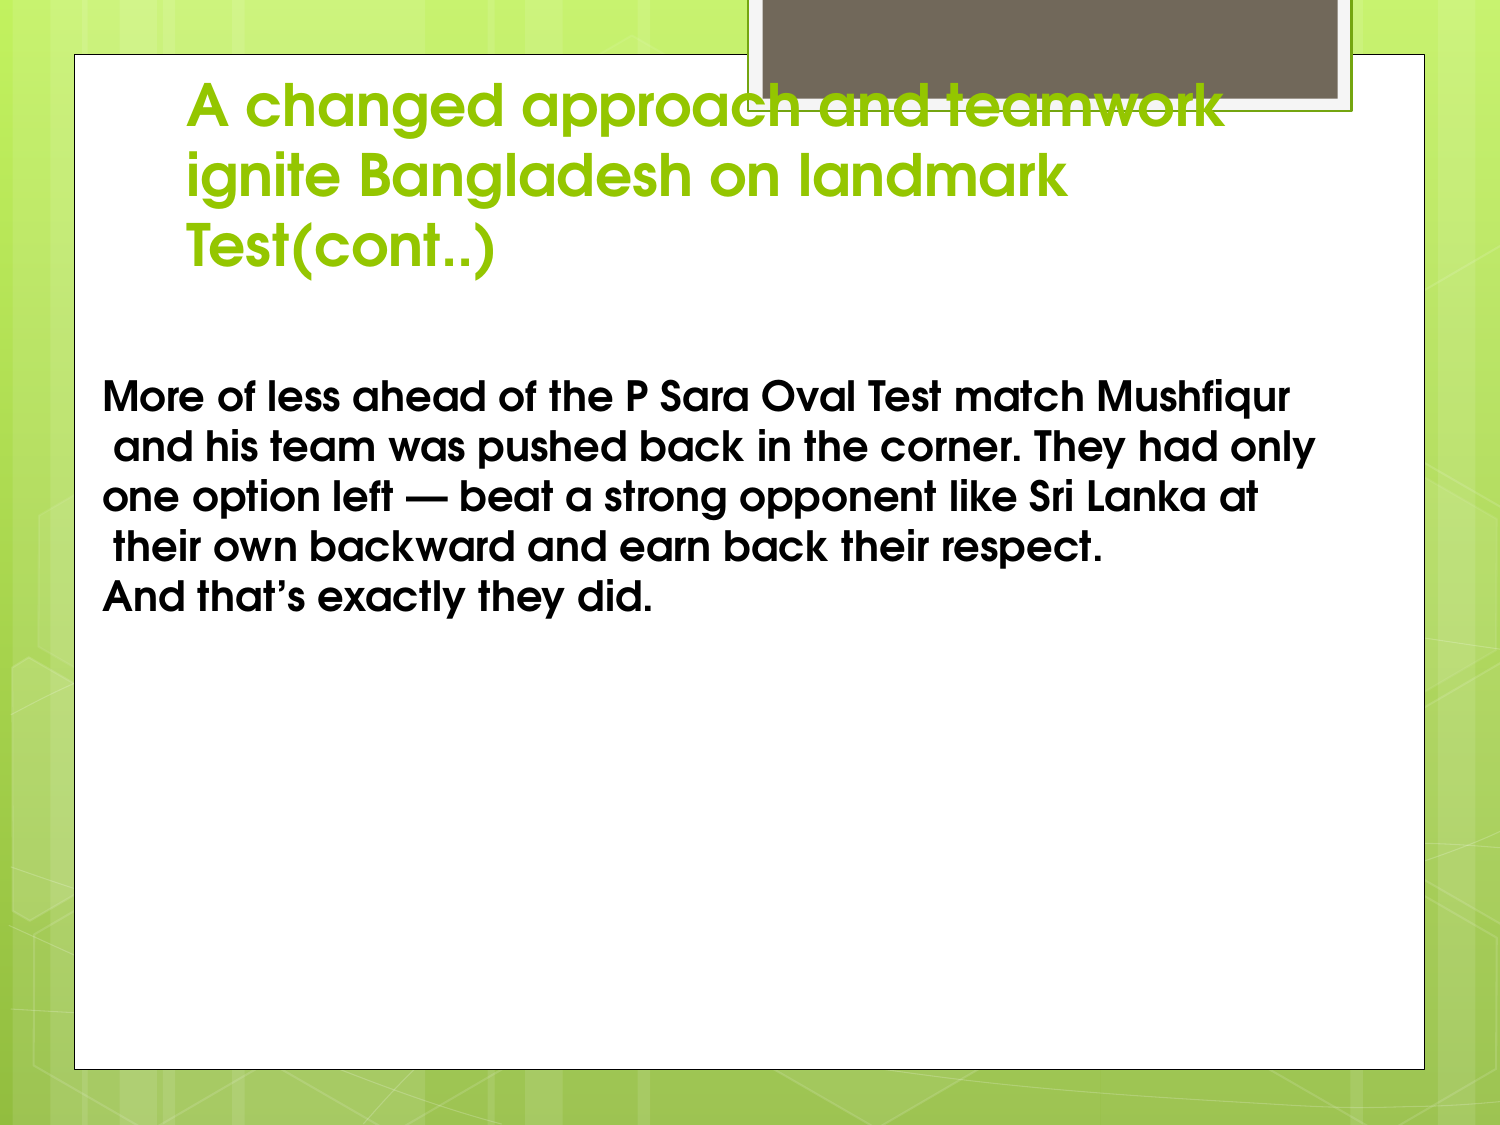

# A changed approach and teamwork ignite Bangladesh on landmark Test(cont..)
More of less ahead of the P Sara Oval Test match Mushfiqur
 and his team was pushed back in the corner. They had only
one option left — beat a strong opponent like Sri Lanka at
 their own backward and earn back their respect.
And that’s exactly they did.